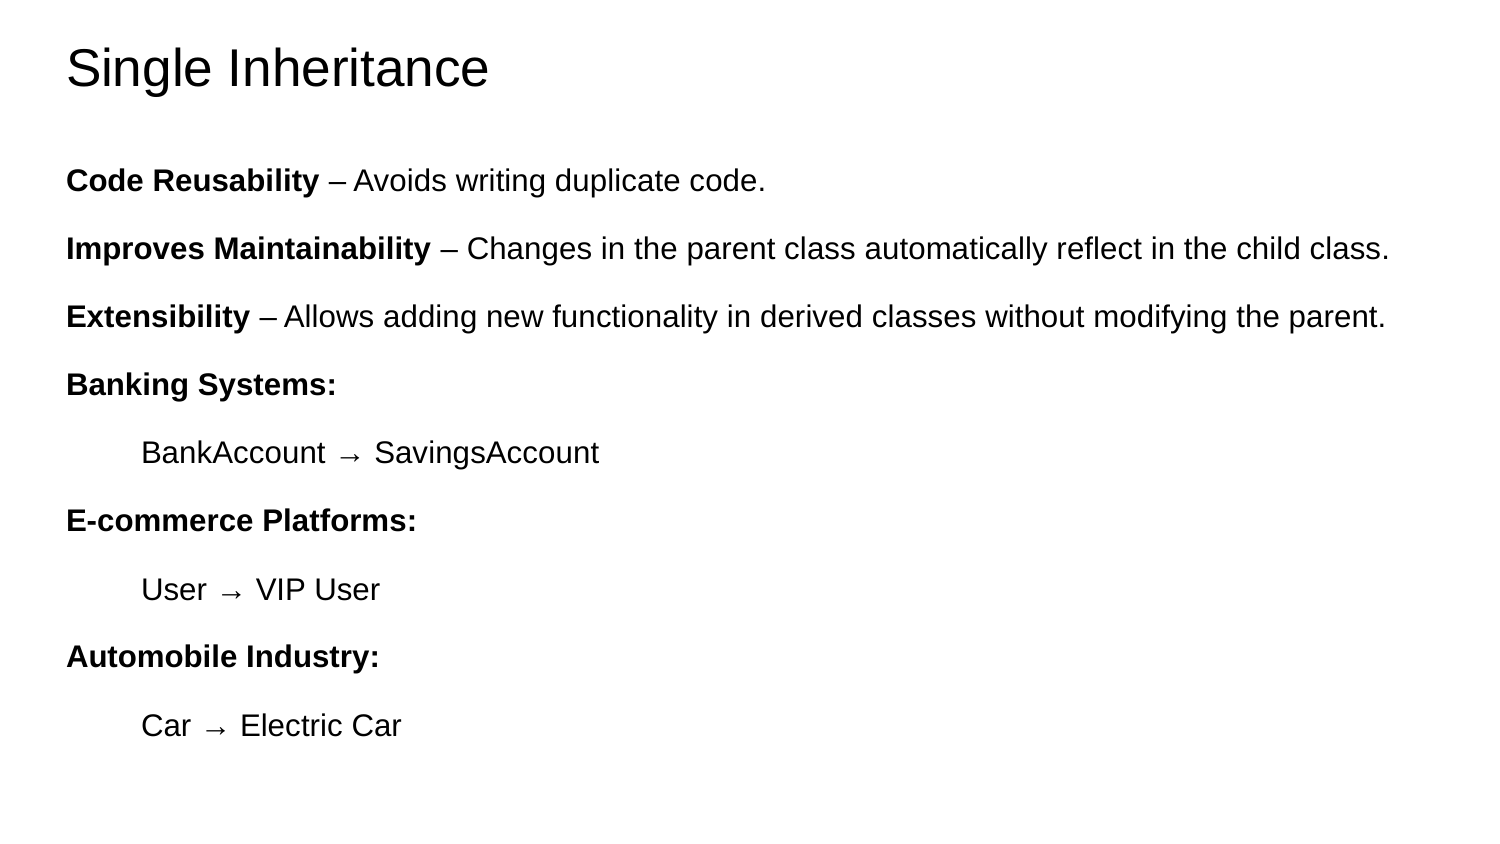

# Single Inheritance
Code Reusability – Avoids writing duplicate code.
Improves Maintainability – Changes in the parent class automatically reflect in the child class.
Extensibility – Allows adding new functionality in derived classes without modifying the parent.
Banking Systems:
BankAccount → SavingsAccount
E-commerce Platforms:
User → VIP User
Automobile Industry:
Car → Electric Car